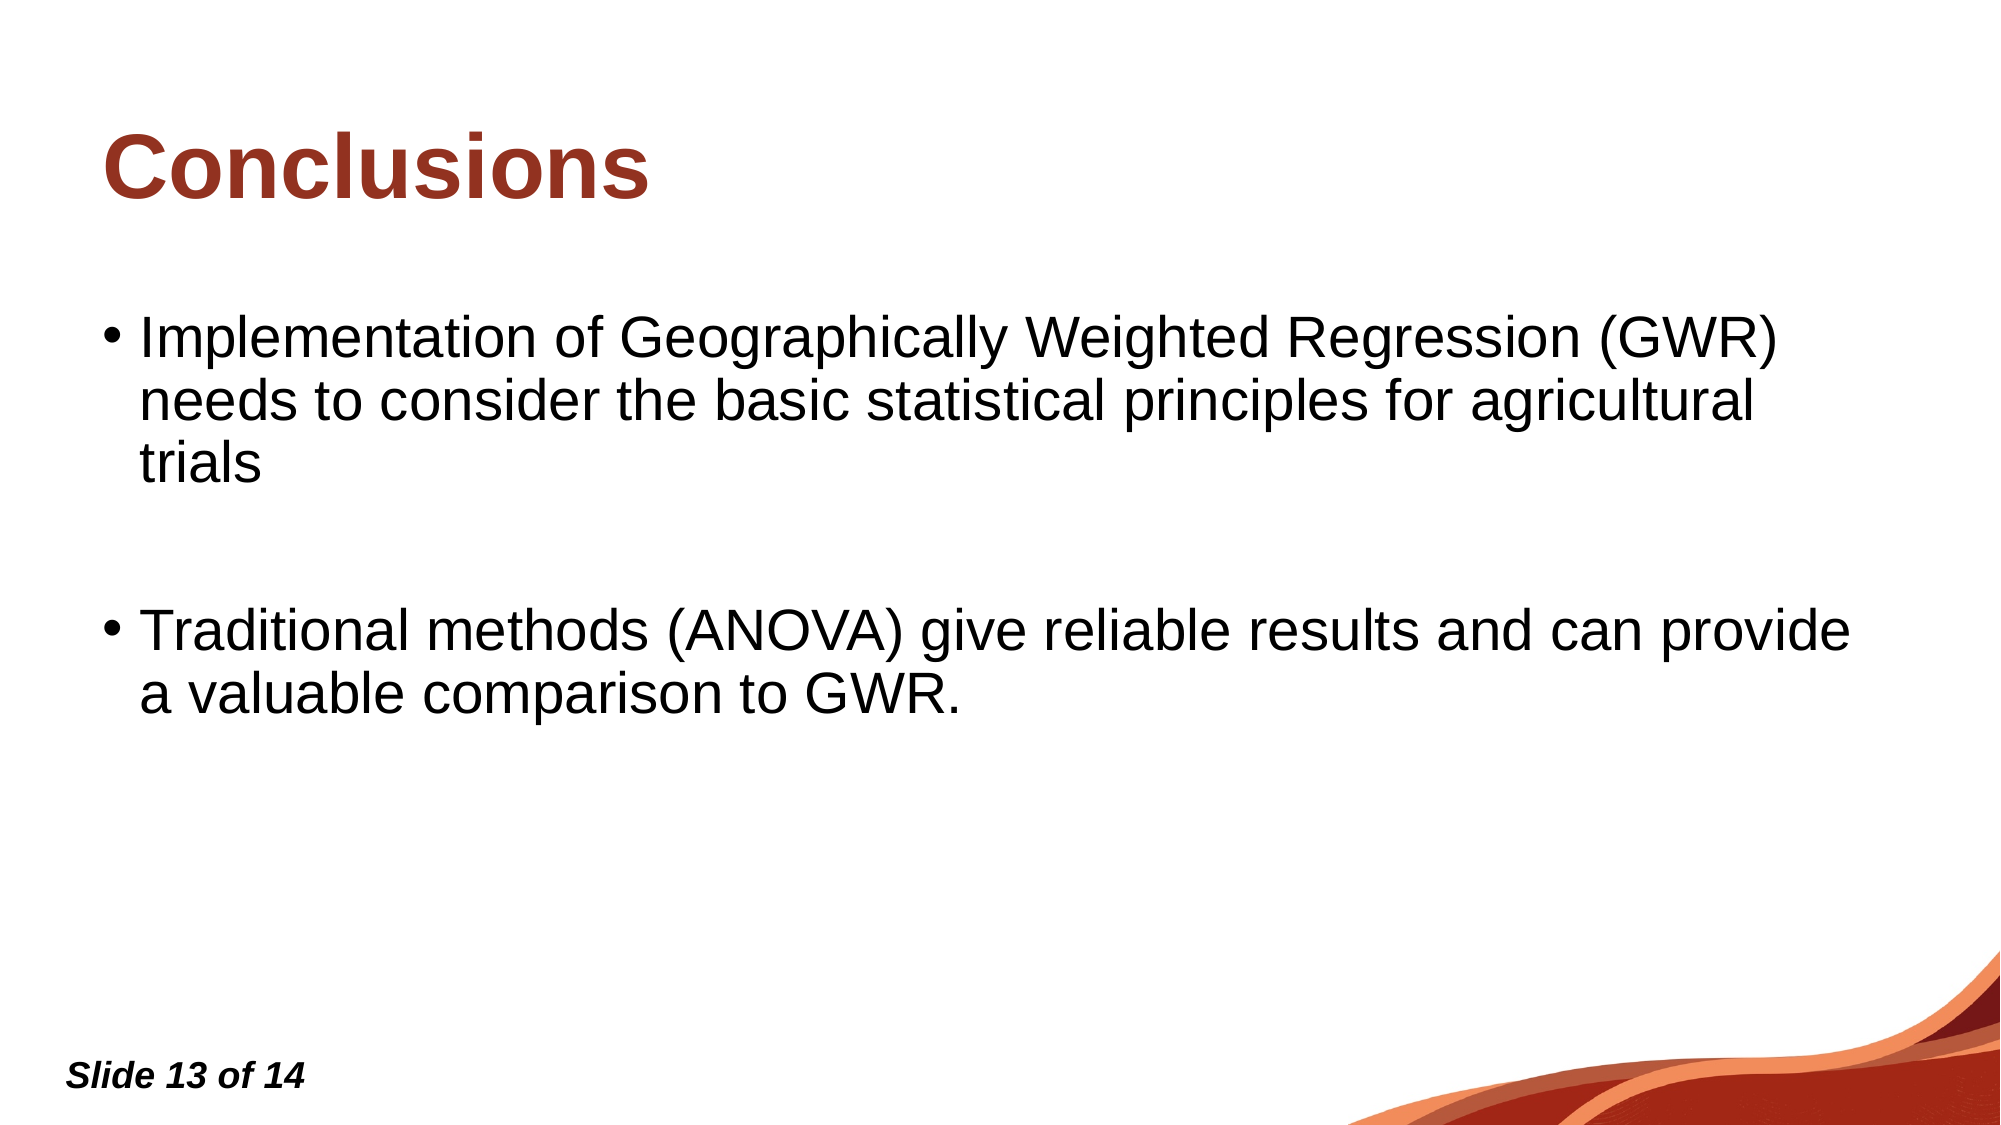

# Conclusions
Implementation of Geographically Weighted Regression (GWR) needs to consider the basic statistical principles for agricultural trials

Traditional methods (ANOVA) give reliable results and can provide a valuable comparison to GWR.
Slide 13 of 14